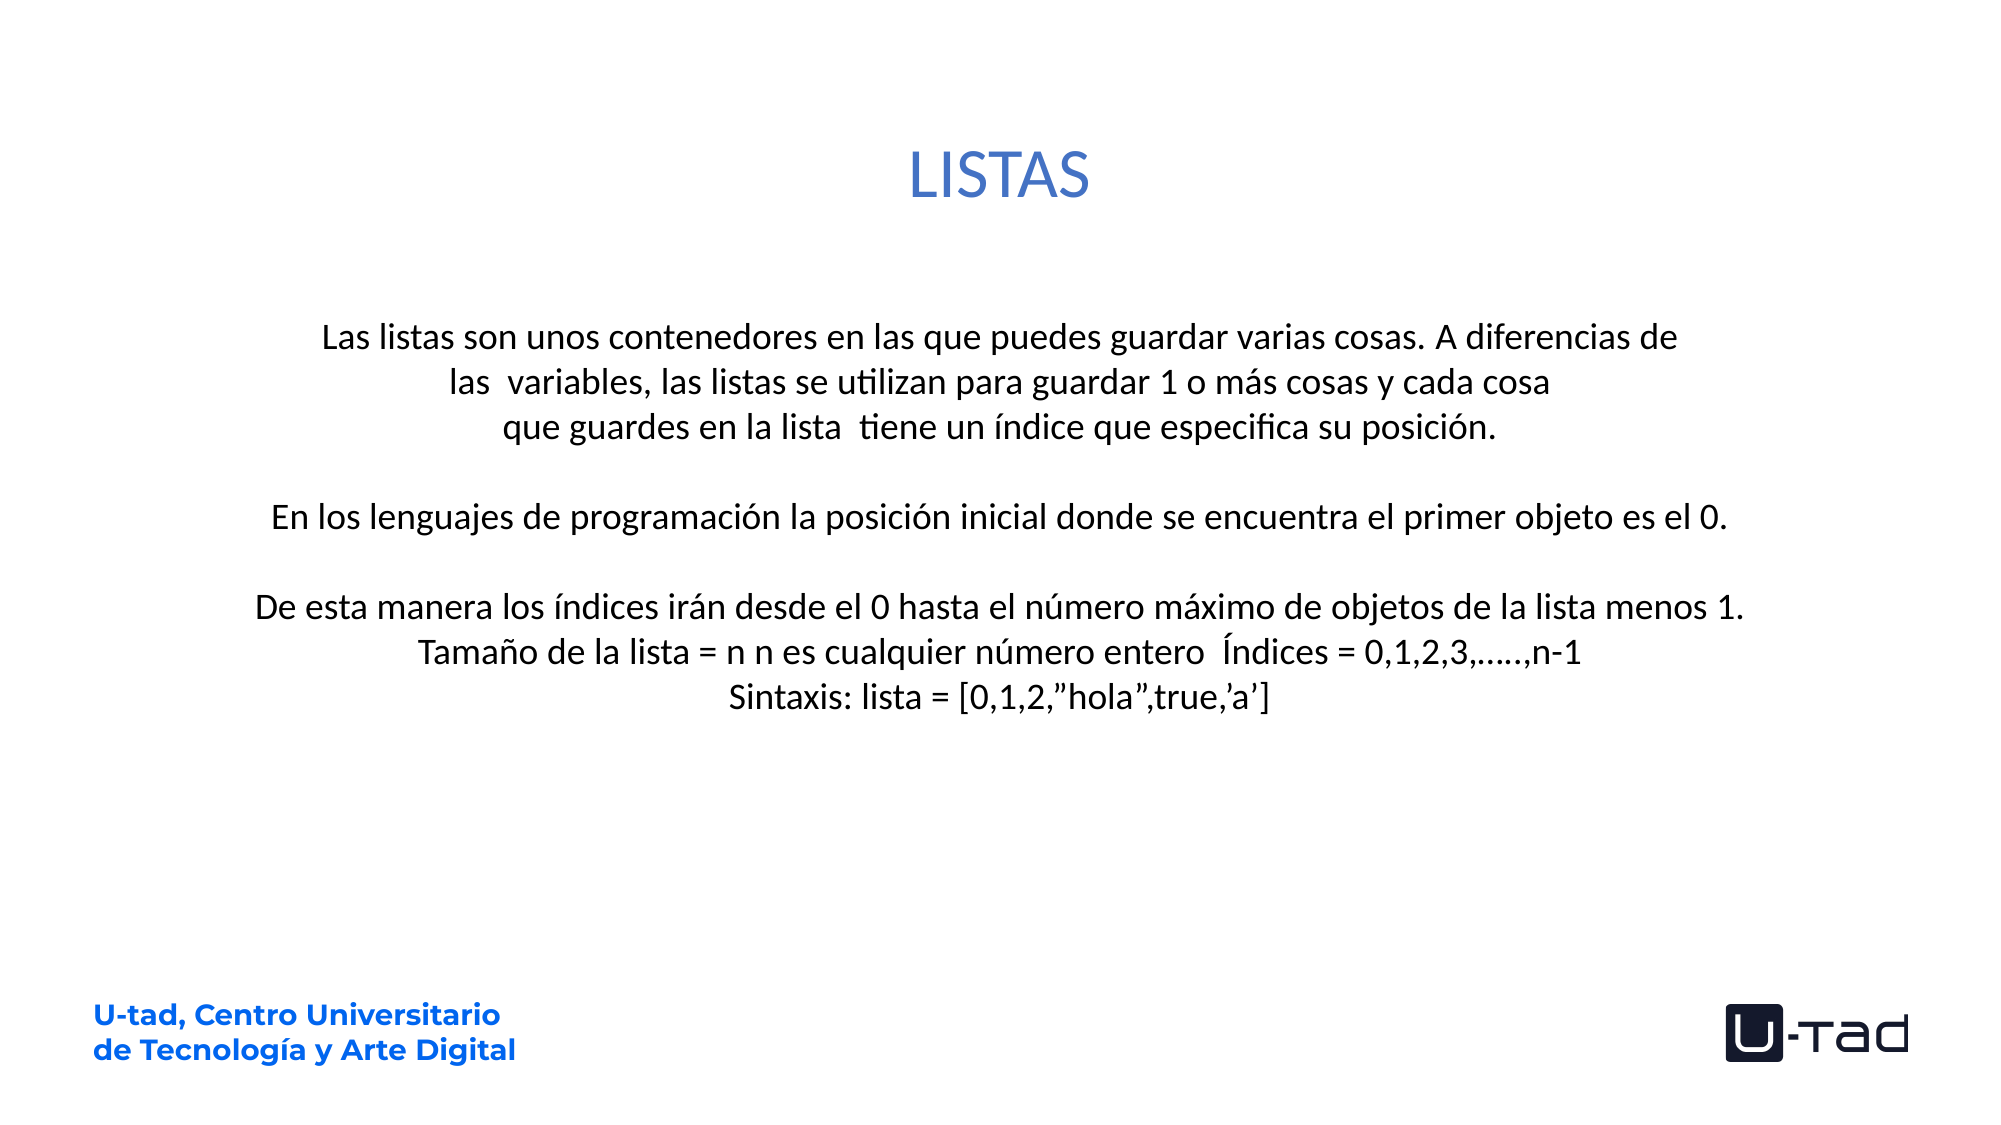

LISTAS
Las listas son unos contenedores en las que puedes guardar varias cosas. A diferencias de las  variables, las listas se utilizan para guardar 1 o más cosas y cada cosa
que guardes en la lista  tiene un índice que especifica su posición.​
​
En los lenguajes de programación la posición inicial donde se encuentra el primer objeto es el​ 0.​
​
De esta manera los índices irán desde el 0 hasta el número máximo de objetos de la lista​ menos 1.​
Tamaño de la lista = n n es cualquier número entero  Índices = 0,1,2,3,…..,n-1​
Sintaxis: lista = [0,1,2,”hola”,true,’a’]​